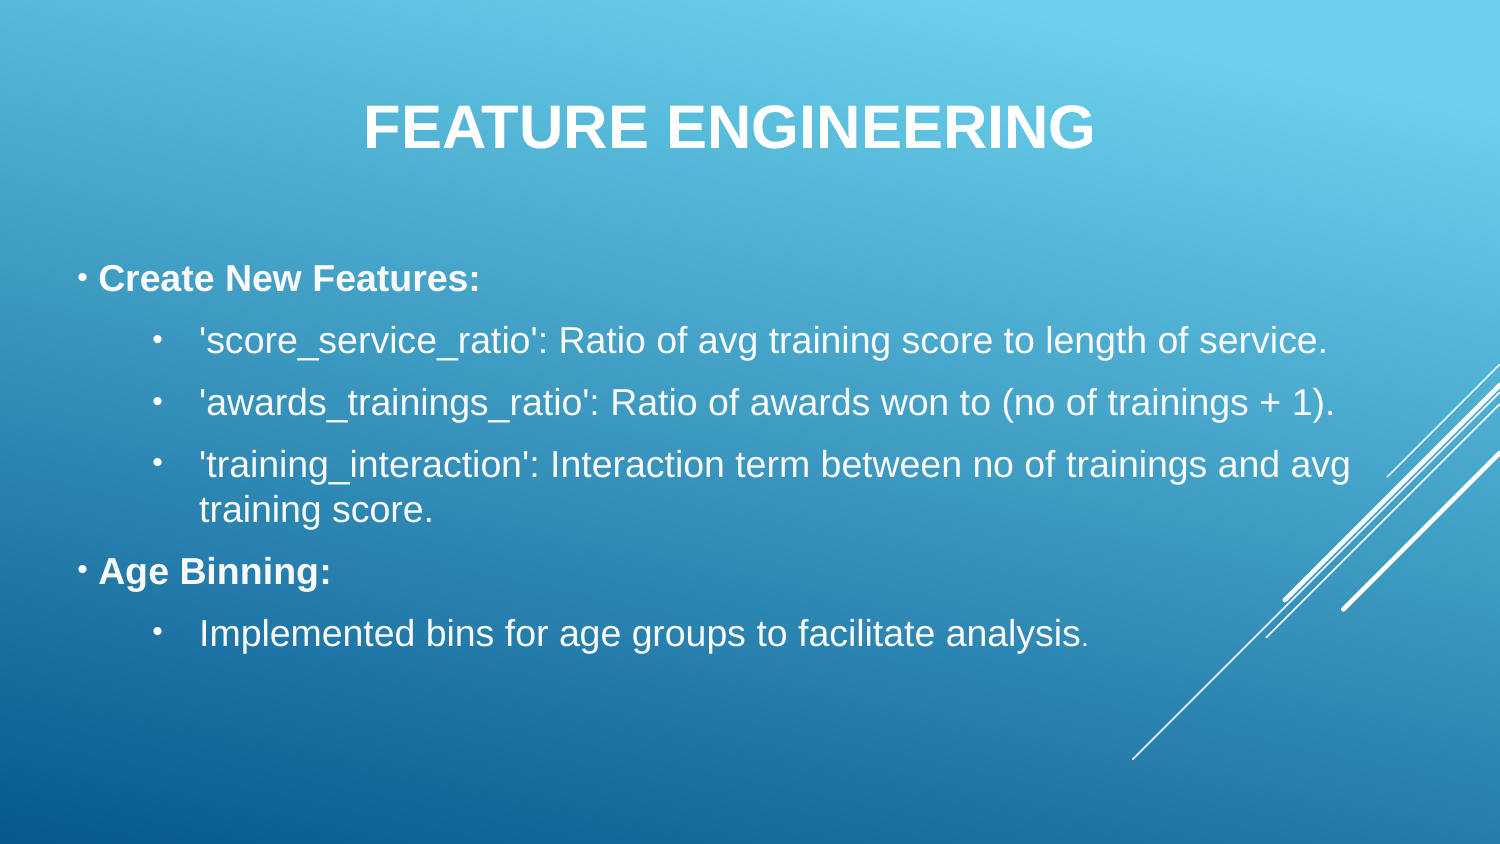

# Feature Engineering
 Create New Features:
'score_service_ratio': Ratio of avg training score to length of service.
'awards_trainings_ratio': Ratio of awards won to (no of trainings + 1).
'training_interaction': Interaction term between no of trainings and avg training score.
 Age Binning:
Implemented bins for age groups to facilitate analysis.